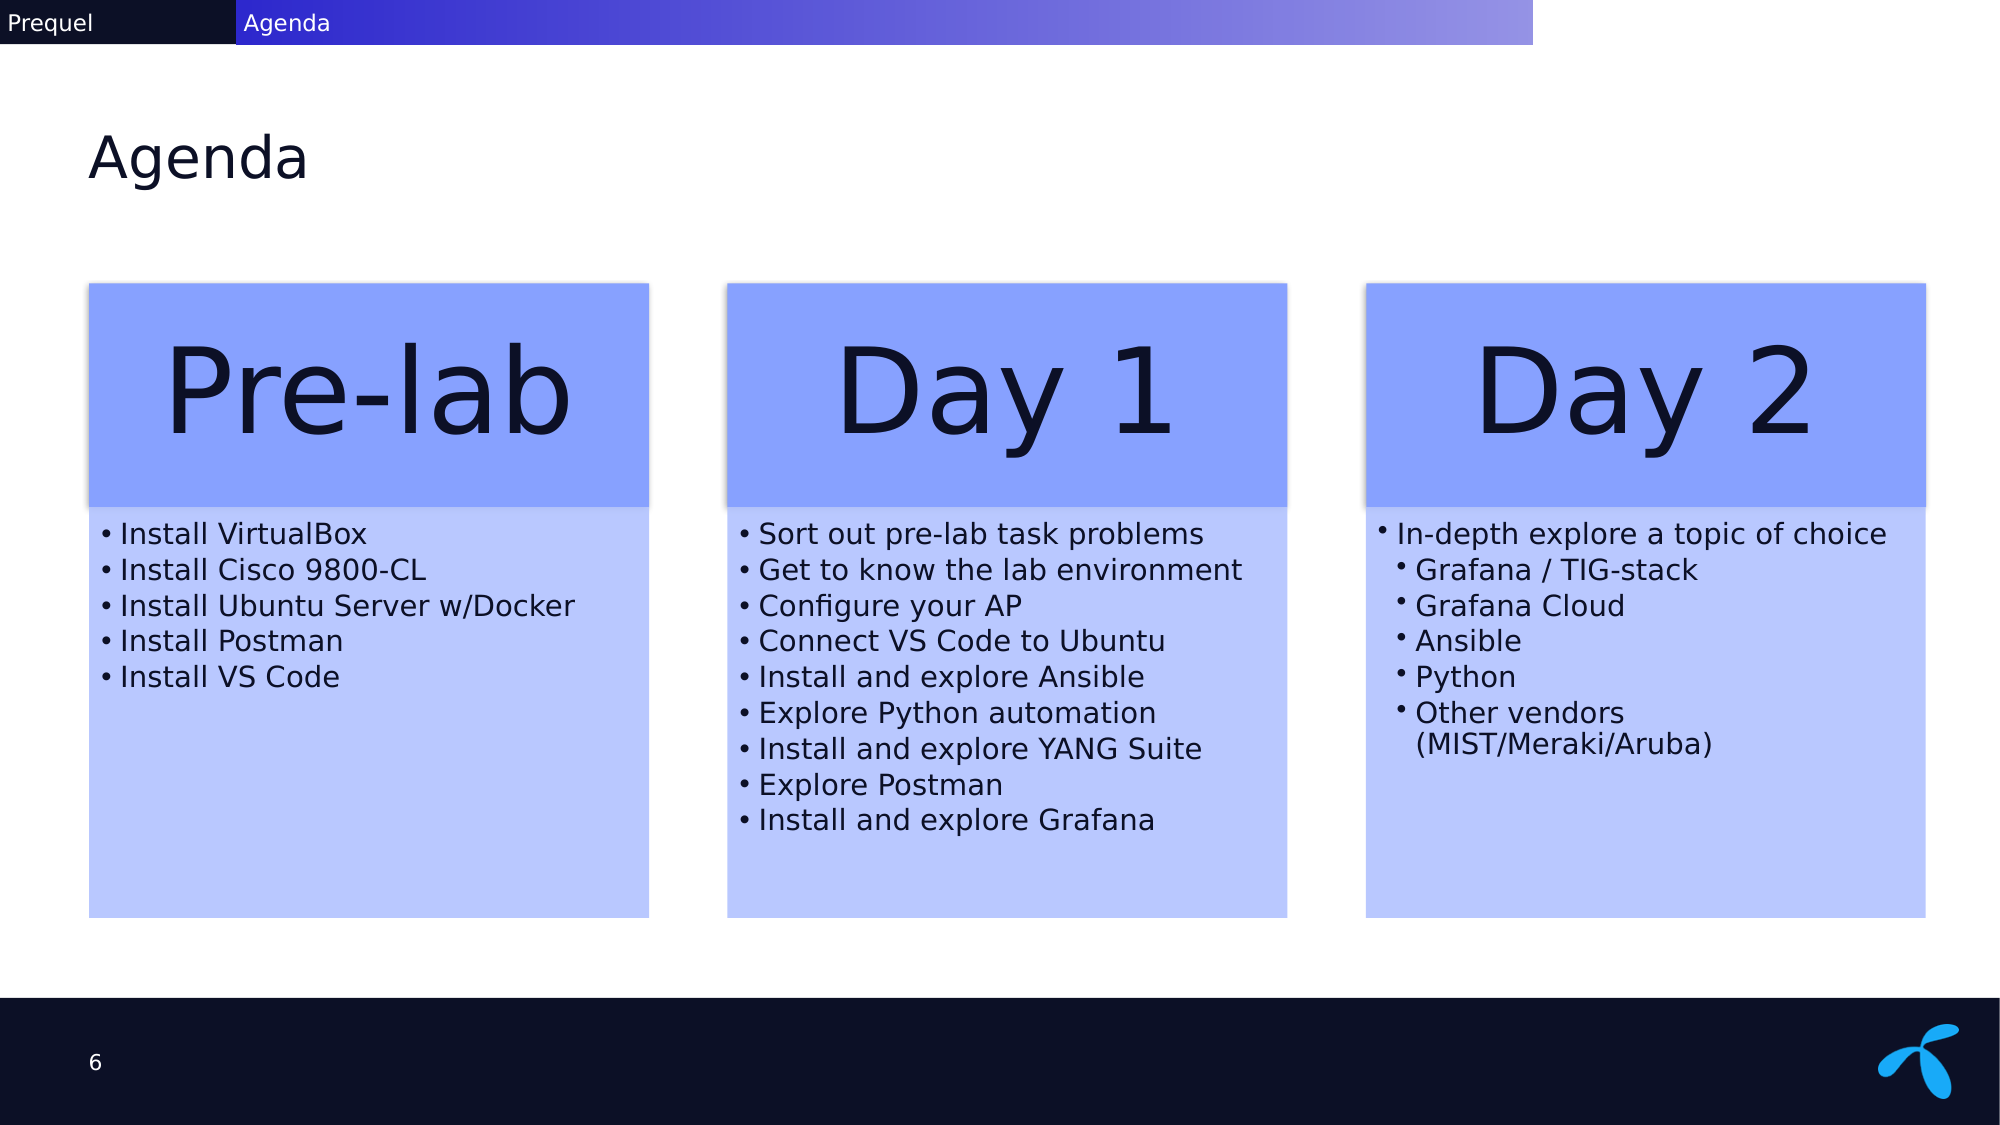

Prequel
 Agenda
# Agenda
Pre-lab
Install VirtualBox
Install Cisco 9800-CL
Install Ubuntu Server w/Docker
Install Postman
Install VS Code
Day 1
Sort out pre-lab task problems
Get to know the lab environment
Configure your AP
Connect VS Code to Ubuntu
Install and explore Ansible
Explore Python automation
Install and explore YANG Suite
Explore Postman
Install and explore Grafana
Day 2
In-depth explore a topic of choice
Grafana / TIG-stack
Grafana Cloud
Ansible
Python
Other vendors (MIST/Meraki/Aruba)
6